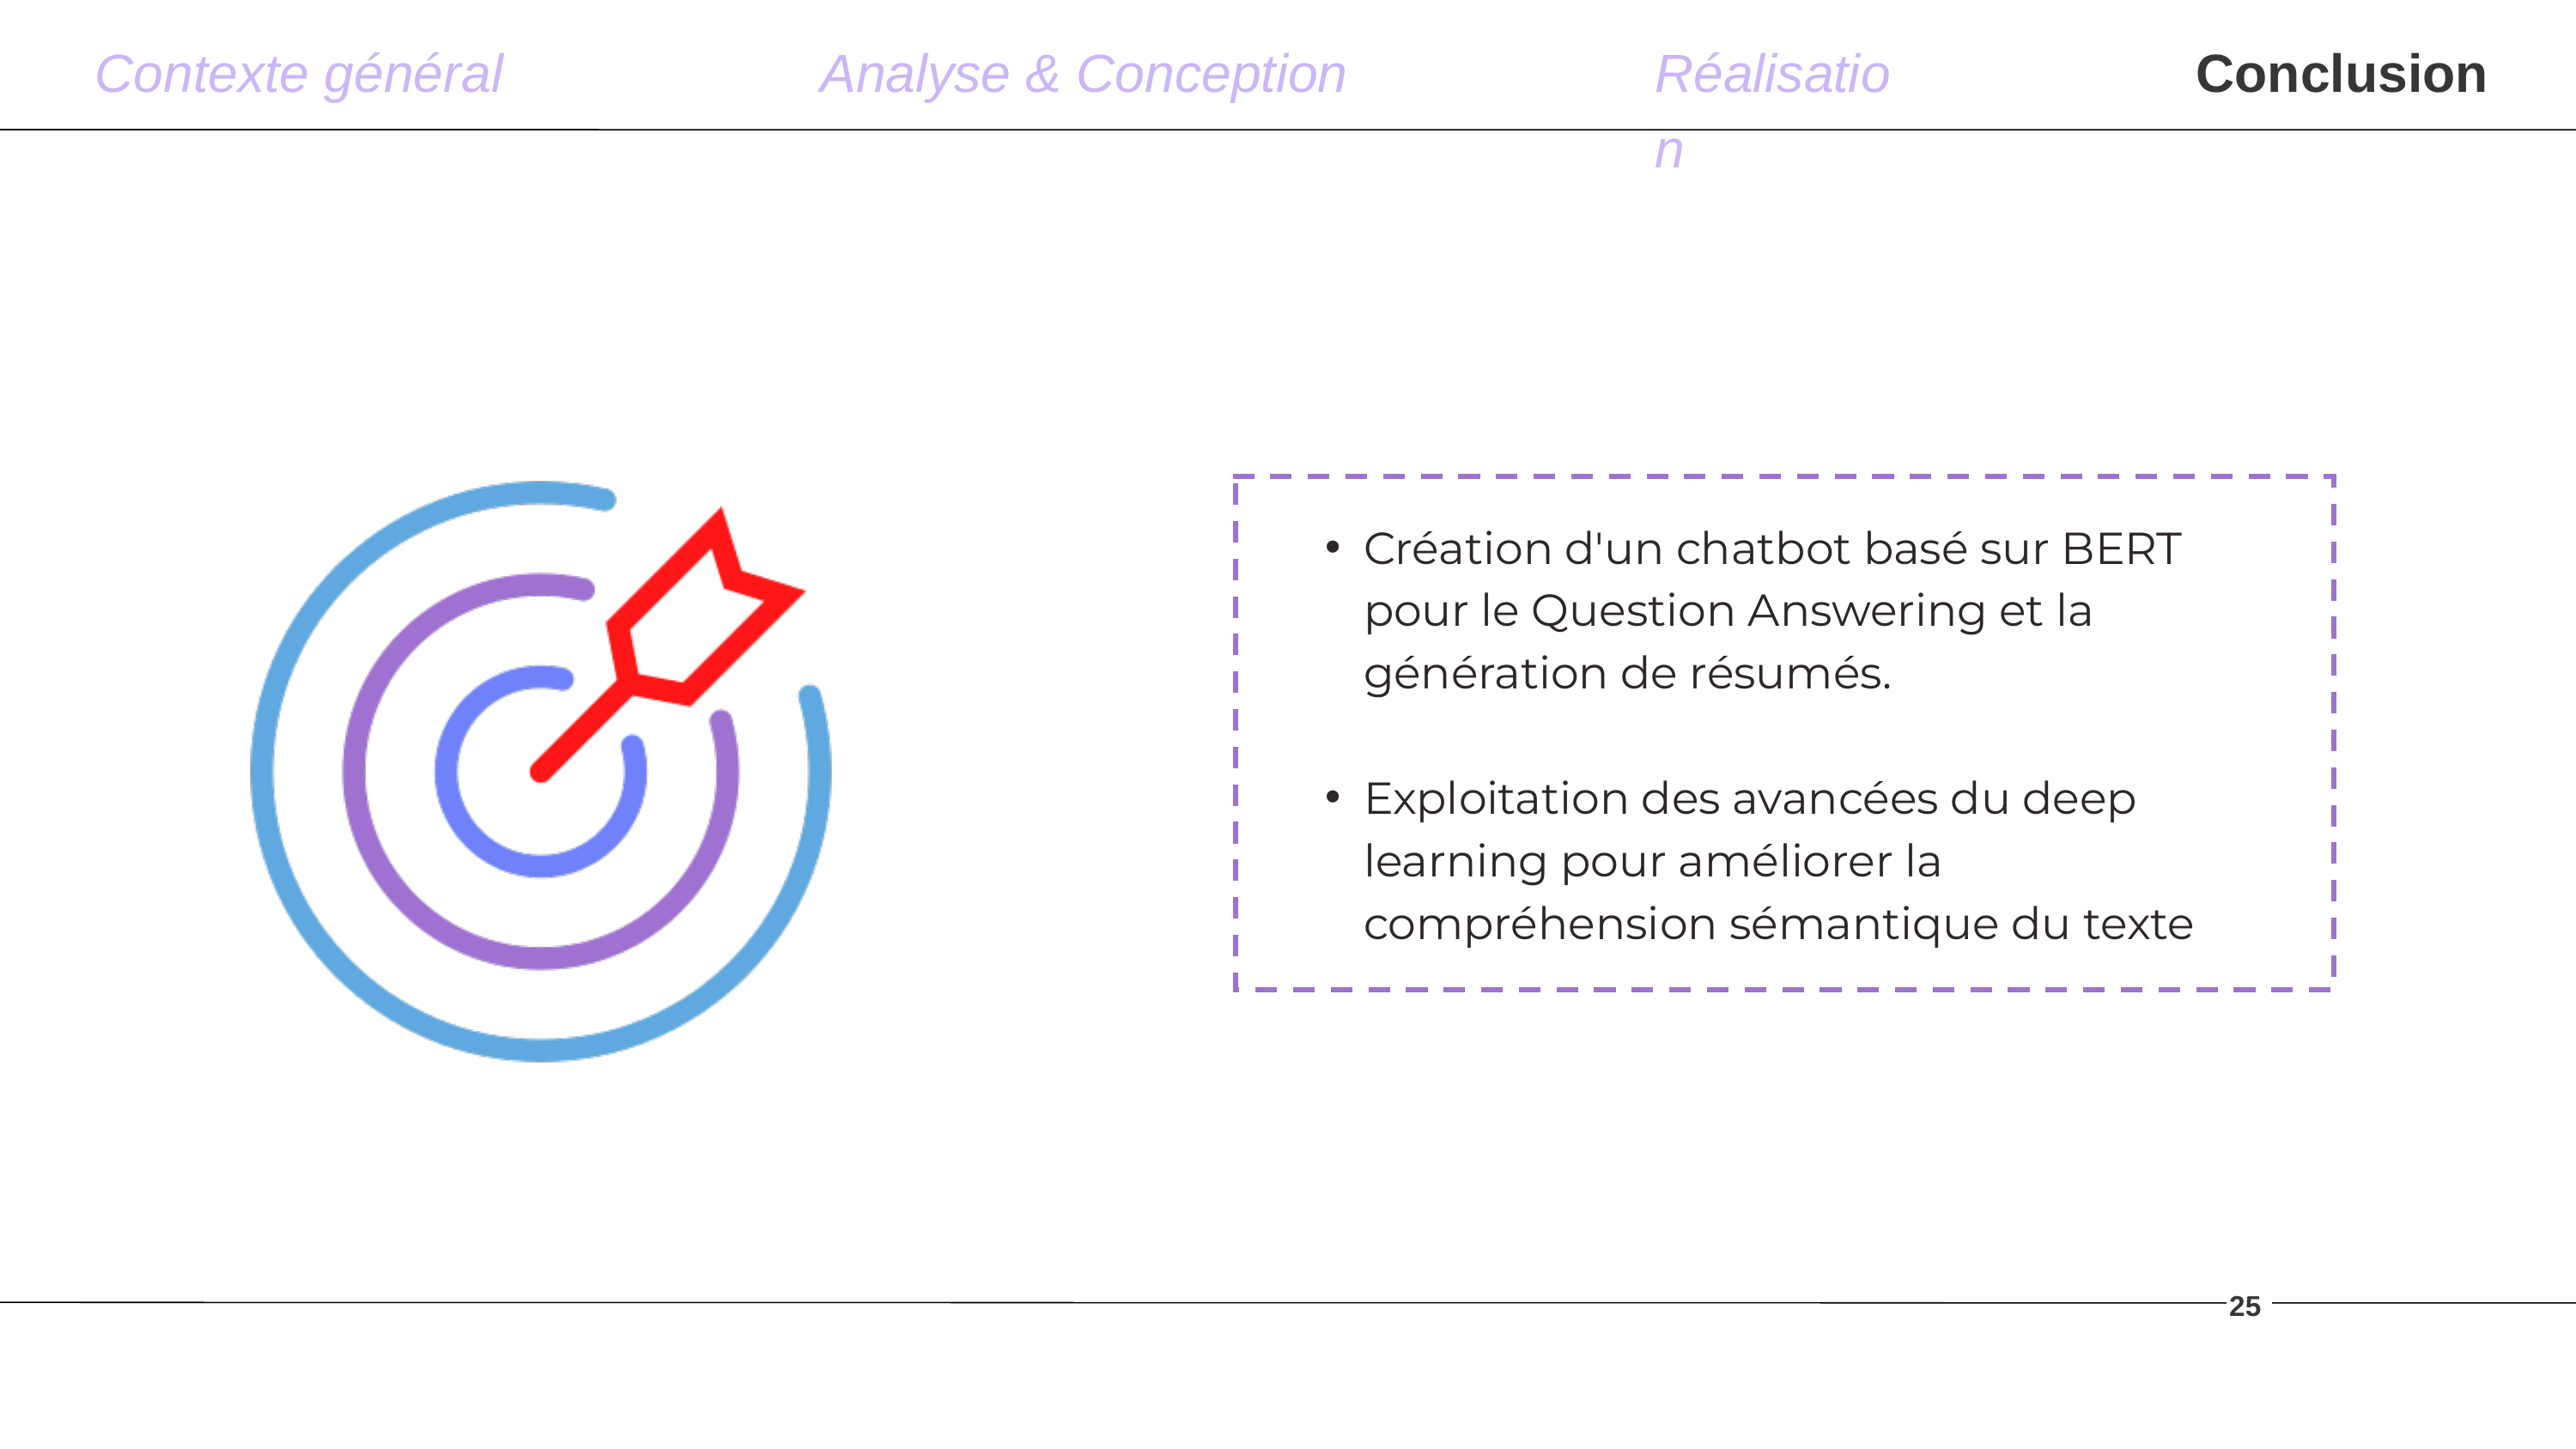

Contexte général
Analyse & Conception
Réalisation
Conclusion

Création d'un chatbot basé sur BERT pour le Question Answering et la génération de résumés.

Exploitation des avancées du deep learning pour améliorer la compréhension sémantique du texte

25